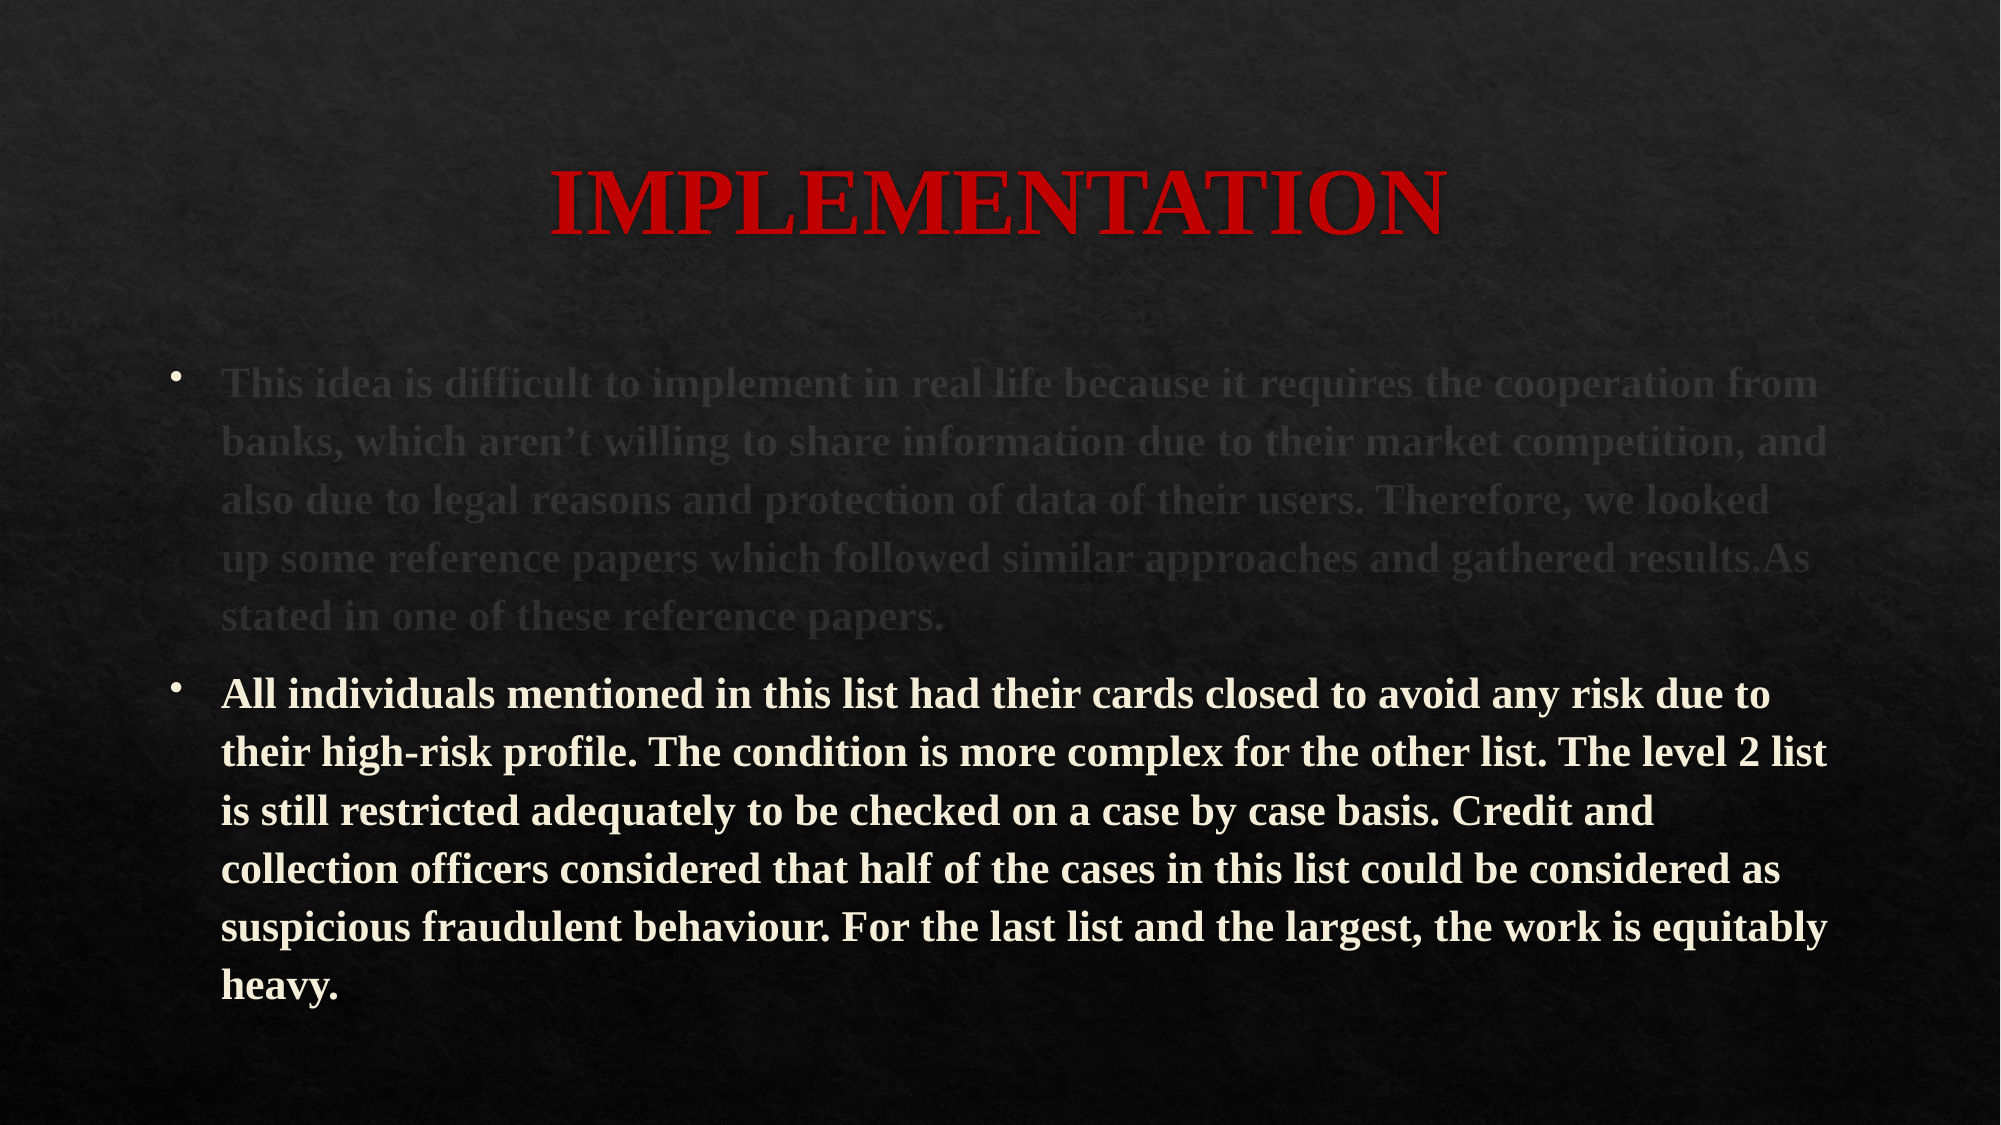

# IMPLEMENTATION
This idea is difficult to implement in real life because it requires the cooperation from banks, which aren’t willing to share information due to their market competition, and also due to legal reasons and protection of data of their users. Therefore, we looked up some reference papers which followed similar approaches and gathered results.As stated in one of these reference papers.
All individuals mentioned in this list had their cards closed to avoid any risk due to their high-risk profile. The condition is more complex for the other list. The level 2 list is still restricted adequately to be checked on a case by case basis. Credit and collection officers considered that half of the cases in this list could be considered as suspicious fraudulent behaviour. For the last list and the largest, the work is equitably heavy.